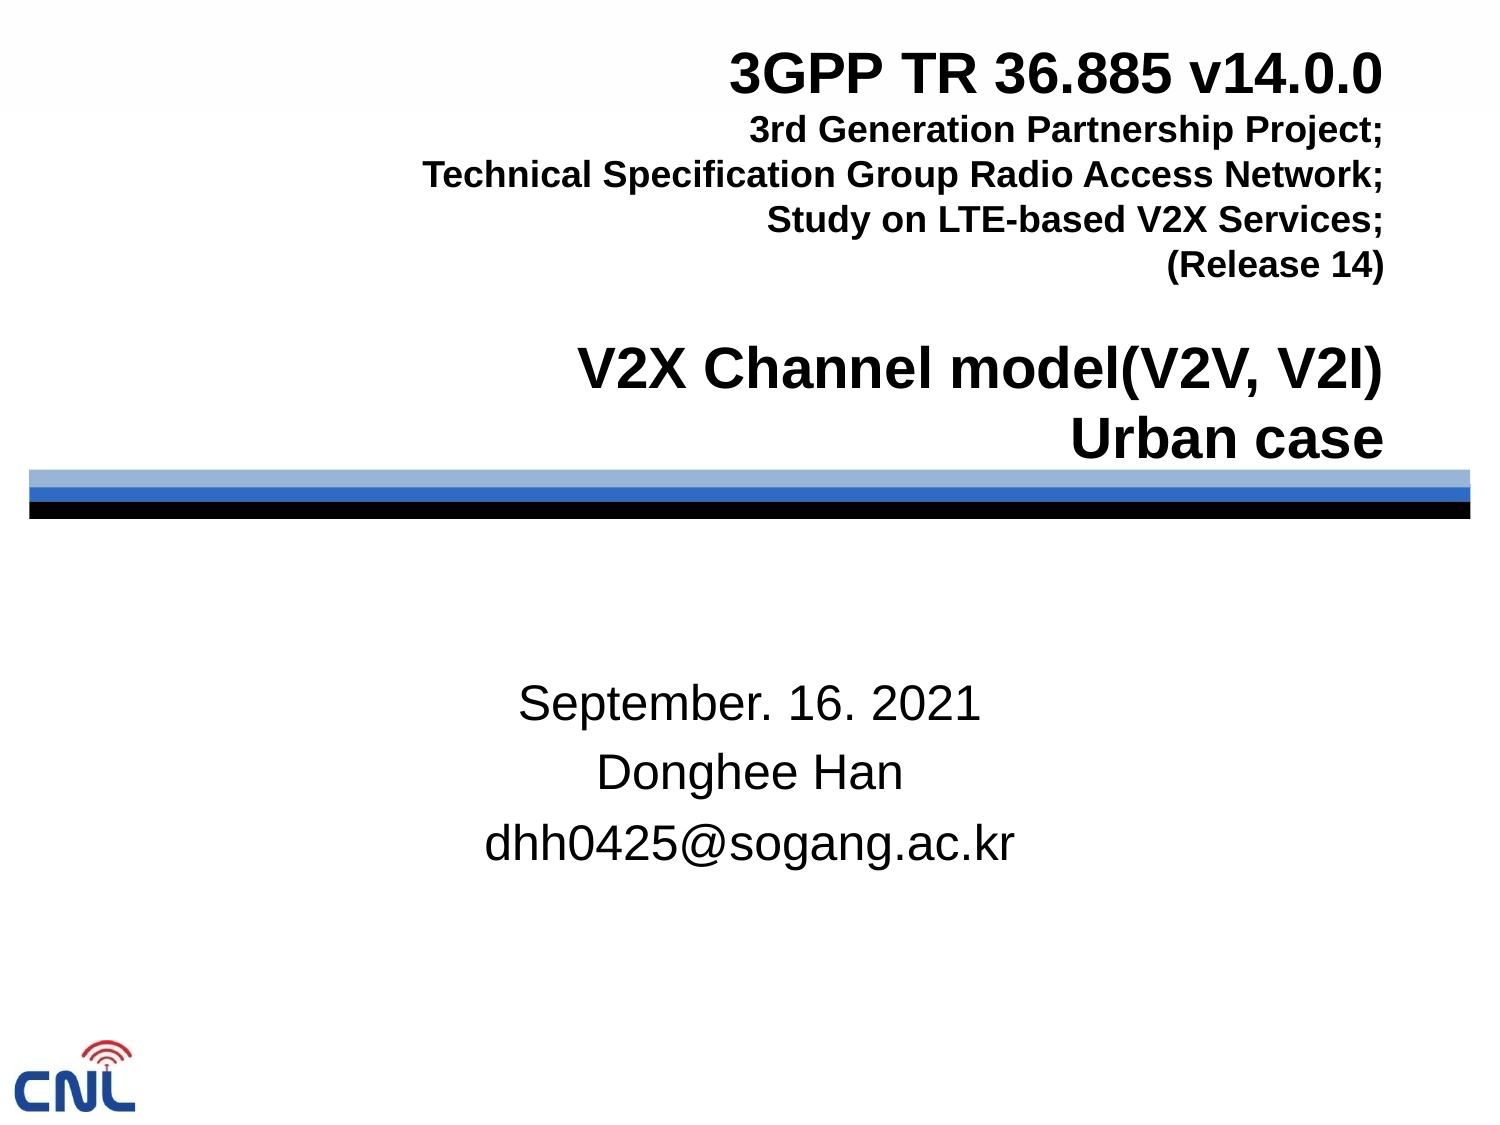

# 3GPP TR 36.885 v14.0.0 3rd Generation Partnership Project;
Technical Specification Group Radio Access Network;
Study on LTE-based V2X Services;
(Release 14)
V2X Channel model(V2V, V2I)
Urban case
September. 16. 2021
Donghee Han
dhh0425@sogang.ac.kr